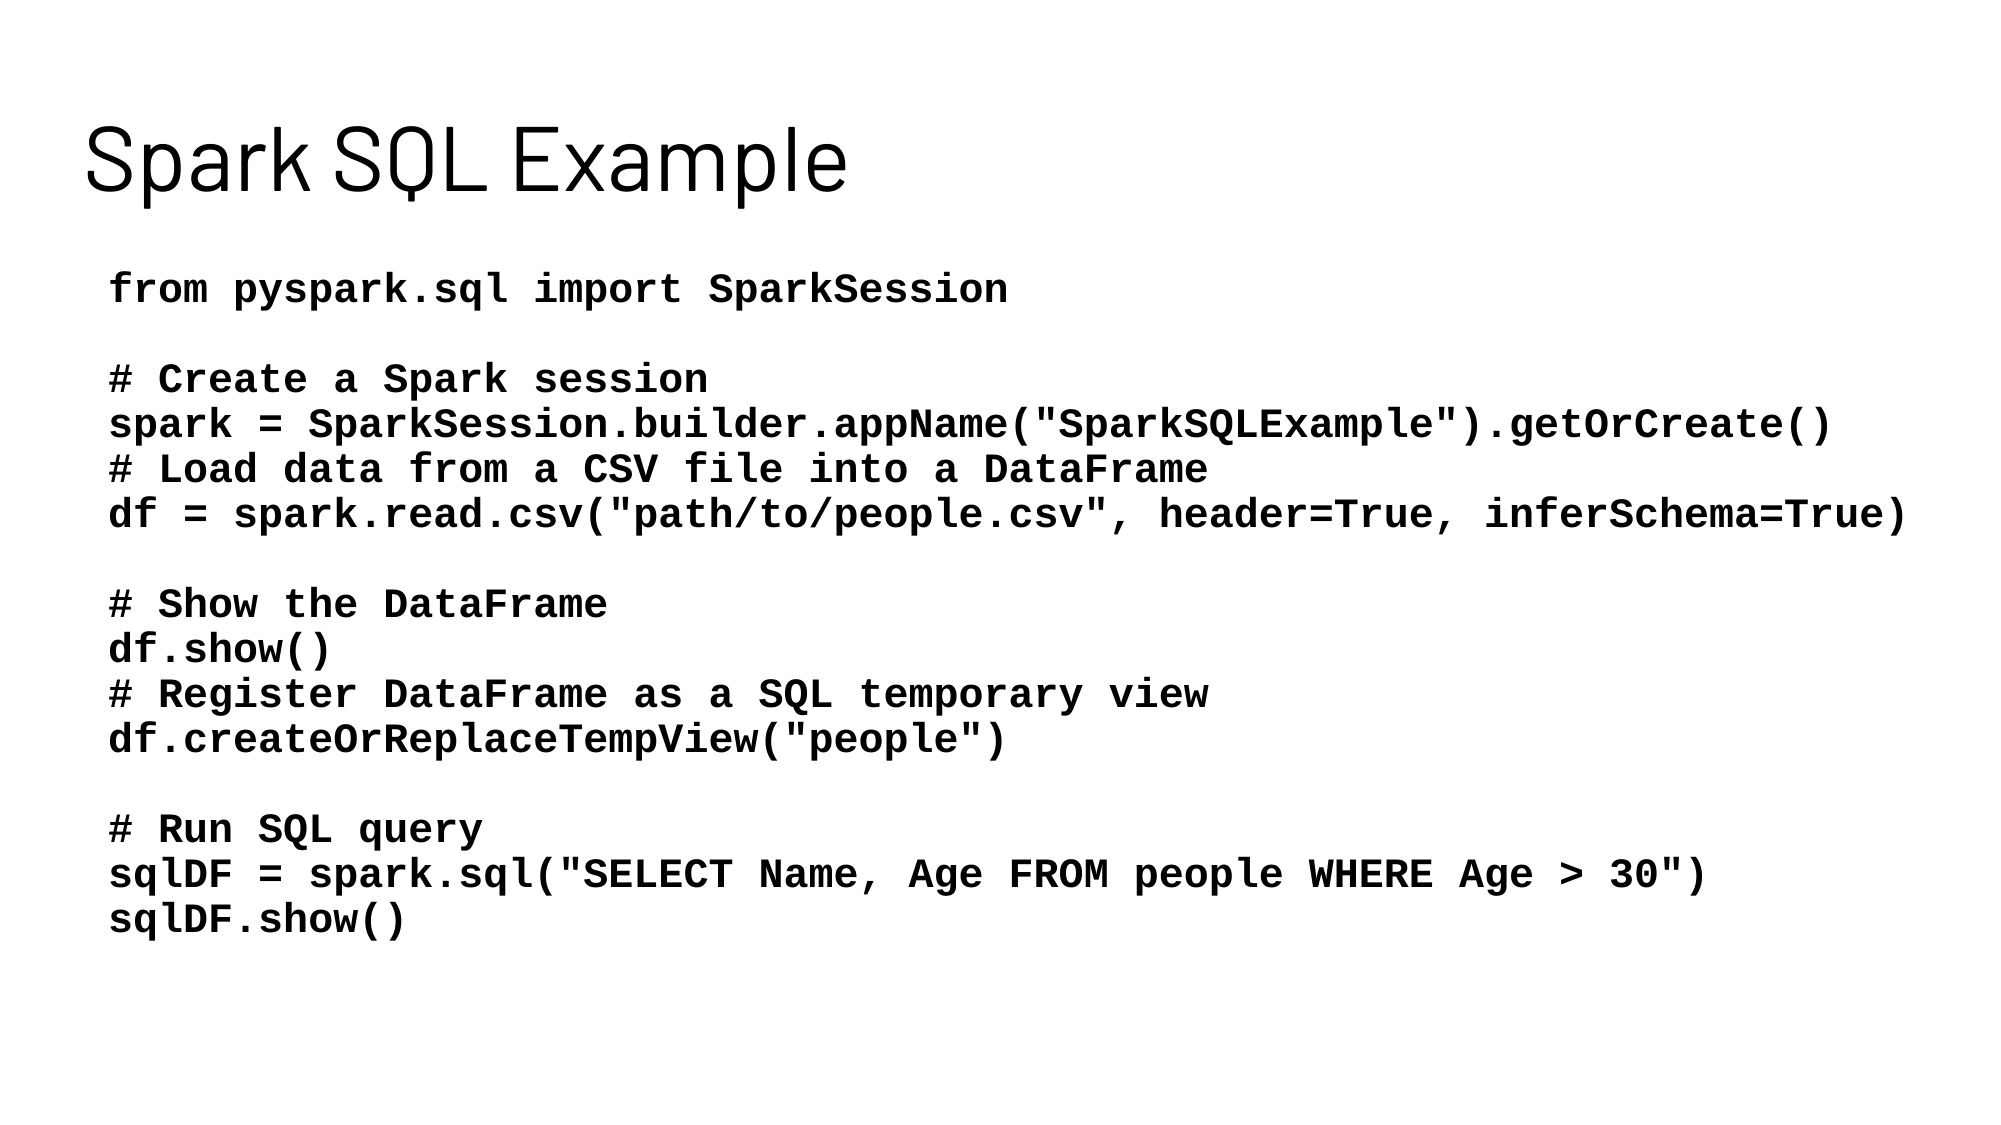

# Spark SQL Example
from pyspark.sql import SparkSession

# Create a Spark session
spark = SparkSession.builder.appName("SparkSQLExample").getOrCreate()
# Load data from a CSV file into a DataFrame
df = spark.read.csv("path/to/people.csv", header=True, inferSchema=True)

# Show the DataFrame
df.show()
# Register DataFrame as a SQL temporary view
df.createOrReplaceTempView("people")

# Run SQL query
sqlDF = spark.sql("SELECT Name, Age FROM people WHERE Age > 30")
sqlDF.show()